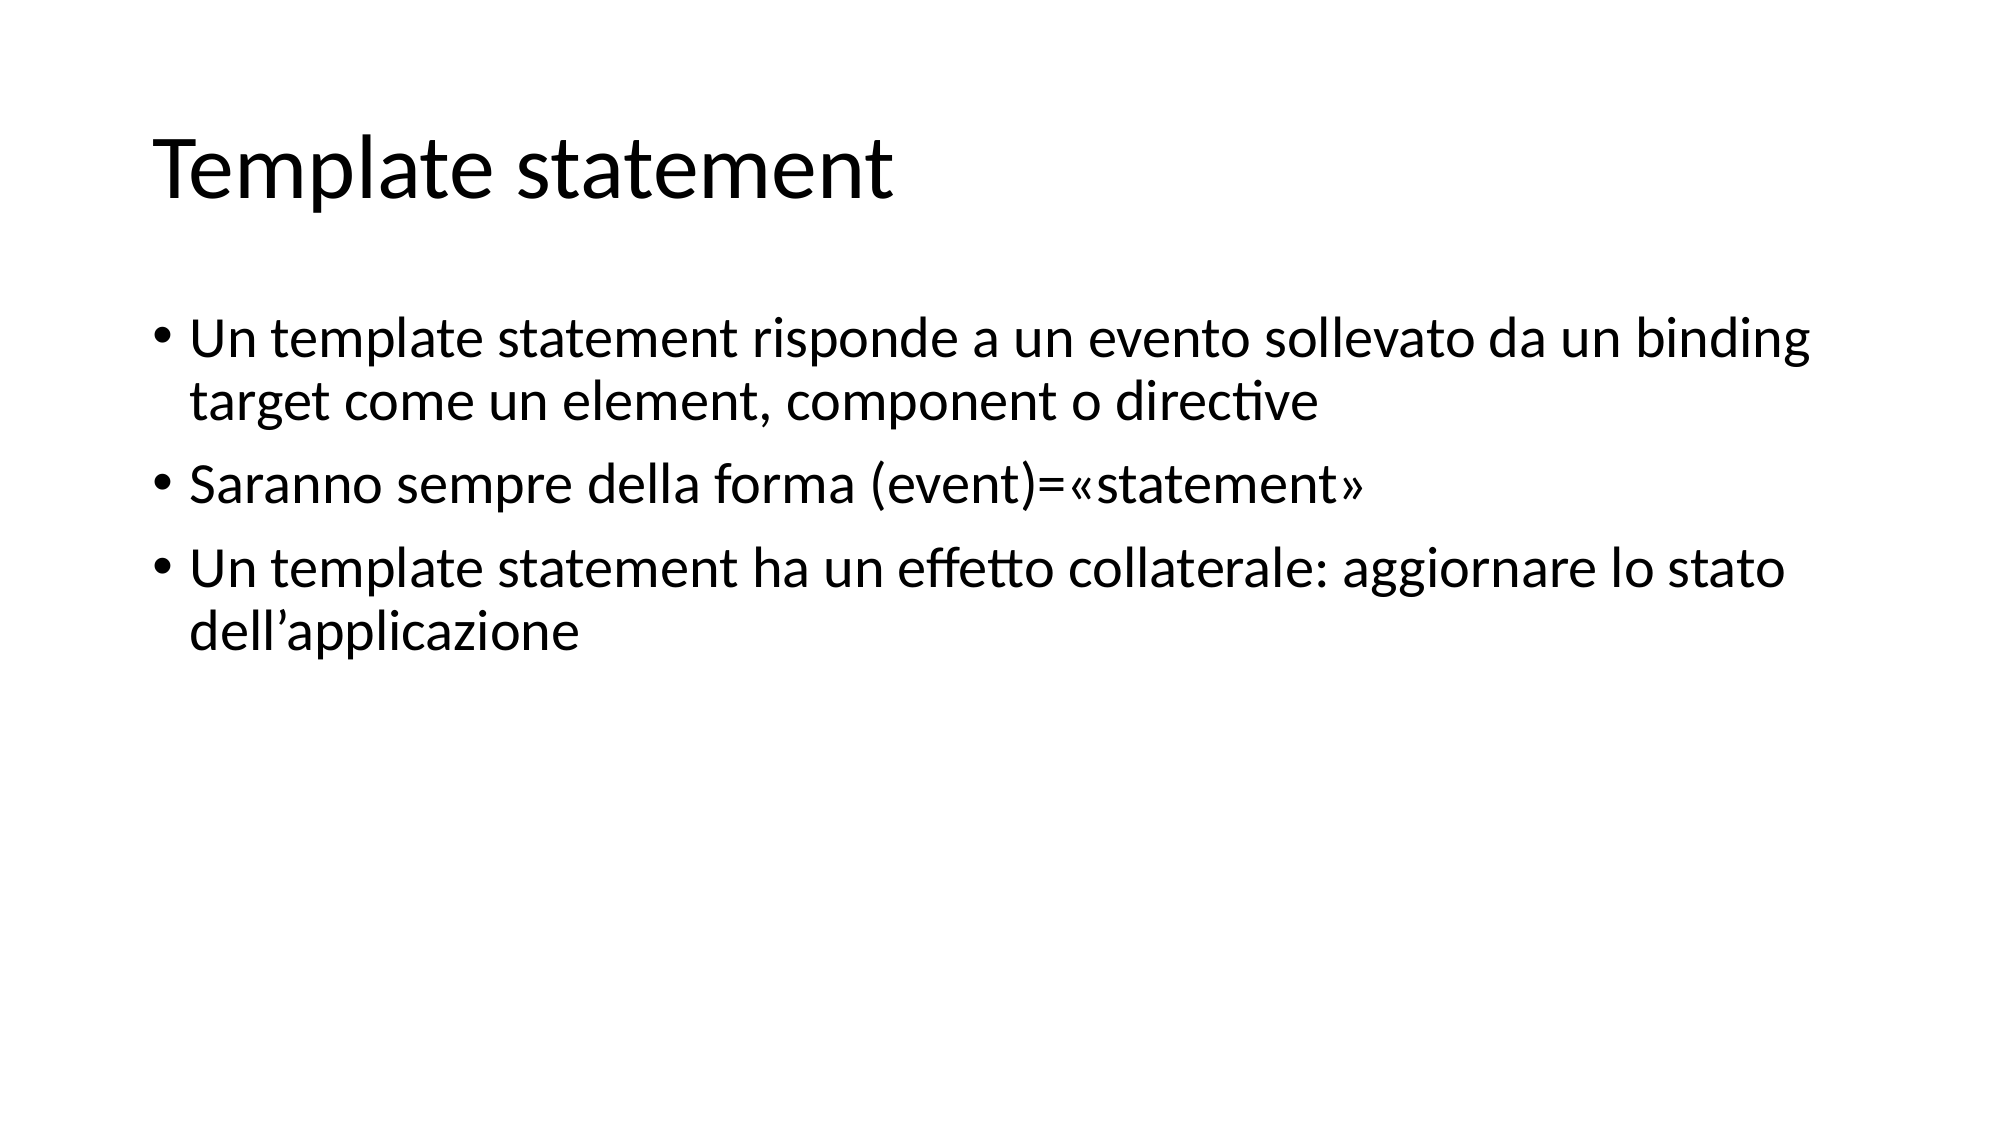

# Template statement
Un template statement risponde a un evento sollevato da un binding target come un element, component o directive
Saranno sempre della forma (event)=«statement»
Un template statement ha un effetto collaterale: aggiornare lo stato dell’applicazione